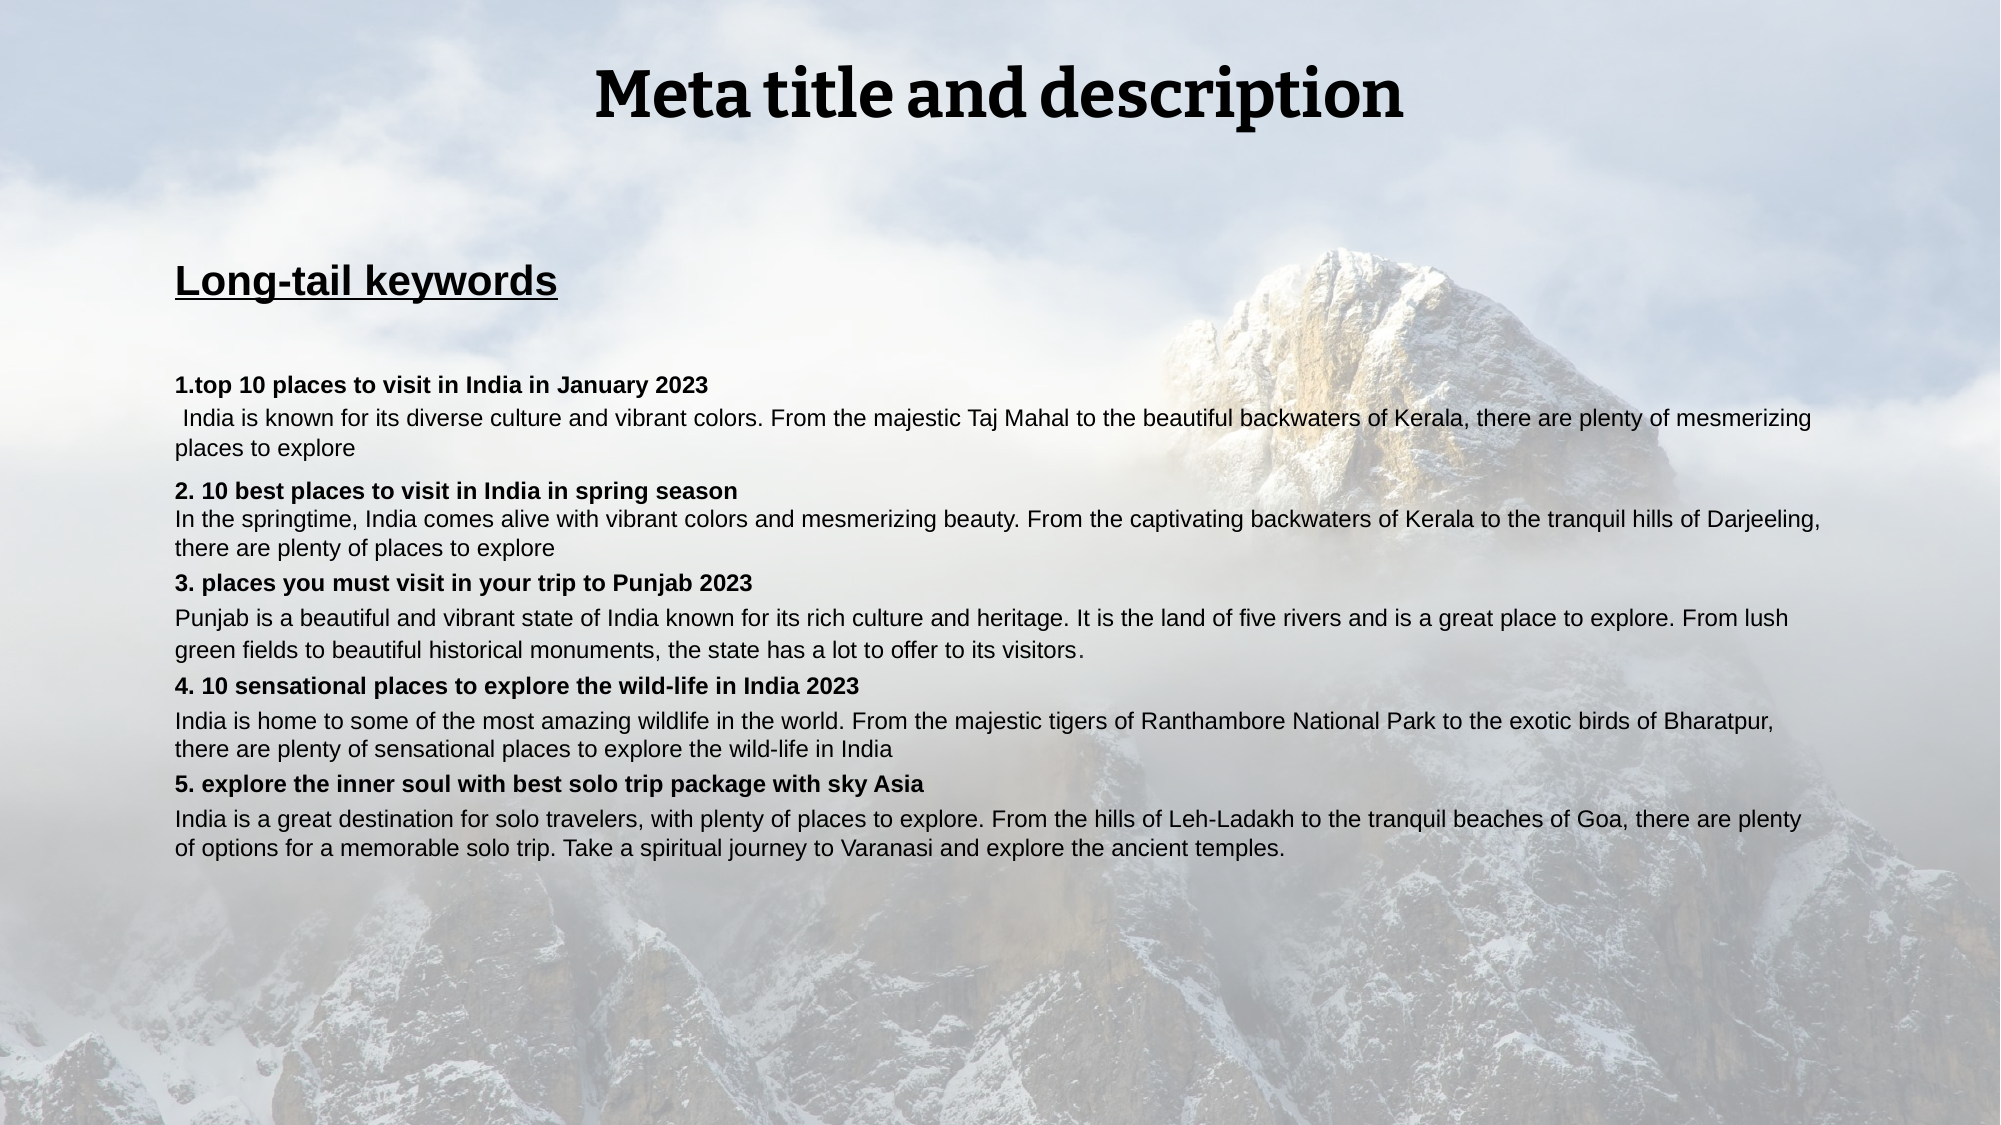

# Meta title and description
Long-tail keywords

1.top 10 places to visit in India in January 2023
 India is known for its diverse culture and vibrant colors. From the majestic Taj Mahal to the beautiful backwaters of Kerala, there are plenty of mesmerizing places to explore
2. 10 best places to visit in India in spring season
In the springtime, India comes alive with vibrant colors and mesmerizing beauty. From the captivating backwaters of Kerala to the tranquil hills of Darjeeling, there are plenty of places to explore
3. places you must visit in your trip to Punjab 2023
Punjab is a beautiful and vibrant state of India known for its rich culture and heritage. It is the land of five rivers and is a great place to explore. From lush green fields to beautiful historical monuments, the state has a lot to offer to its visitors.
4. 10 sensational places to explore the wild-life in India 2023
India is home to some of the most amazing wildlife in the world. From the majestic tigers of Ranthambore National Park to the exotic birds of Bharatpur, there are plenty of sensational places to explore the wild-life in India
5. explore the inner soul with best solo trip package with sky Asia
India is a great destination for solo travelers, with plenty of places to explore. From the hills of Leh-Ladakh to the tranquil beaches of Goa, there are plenty of options for a memorable solo trip. Take a spiritual journey to Varanasi and explore the ancient temples.